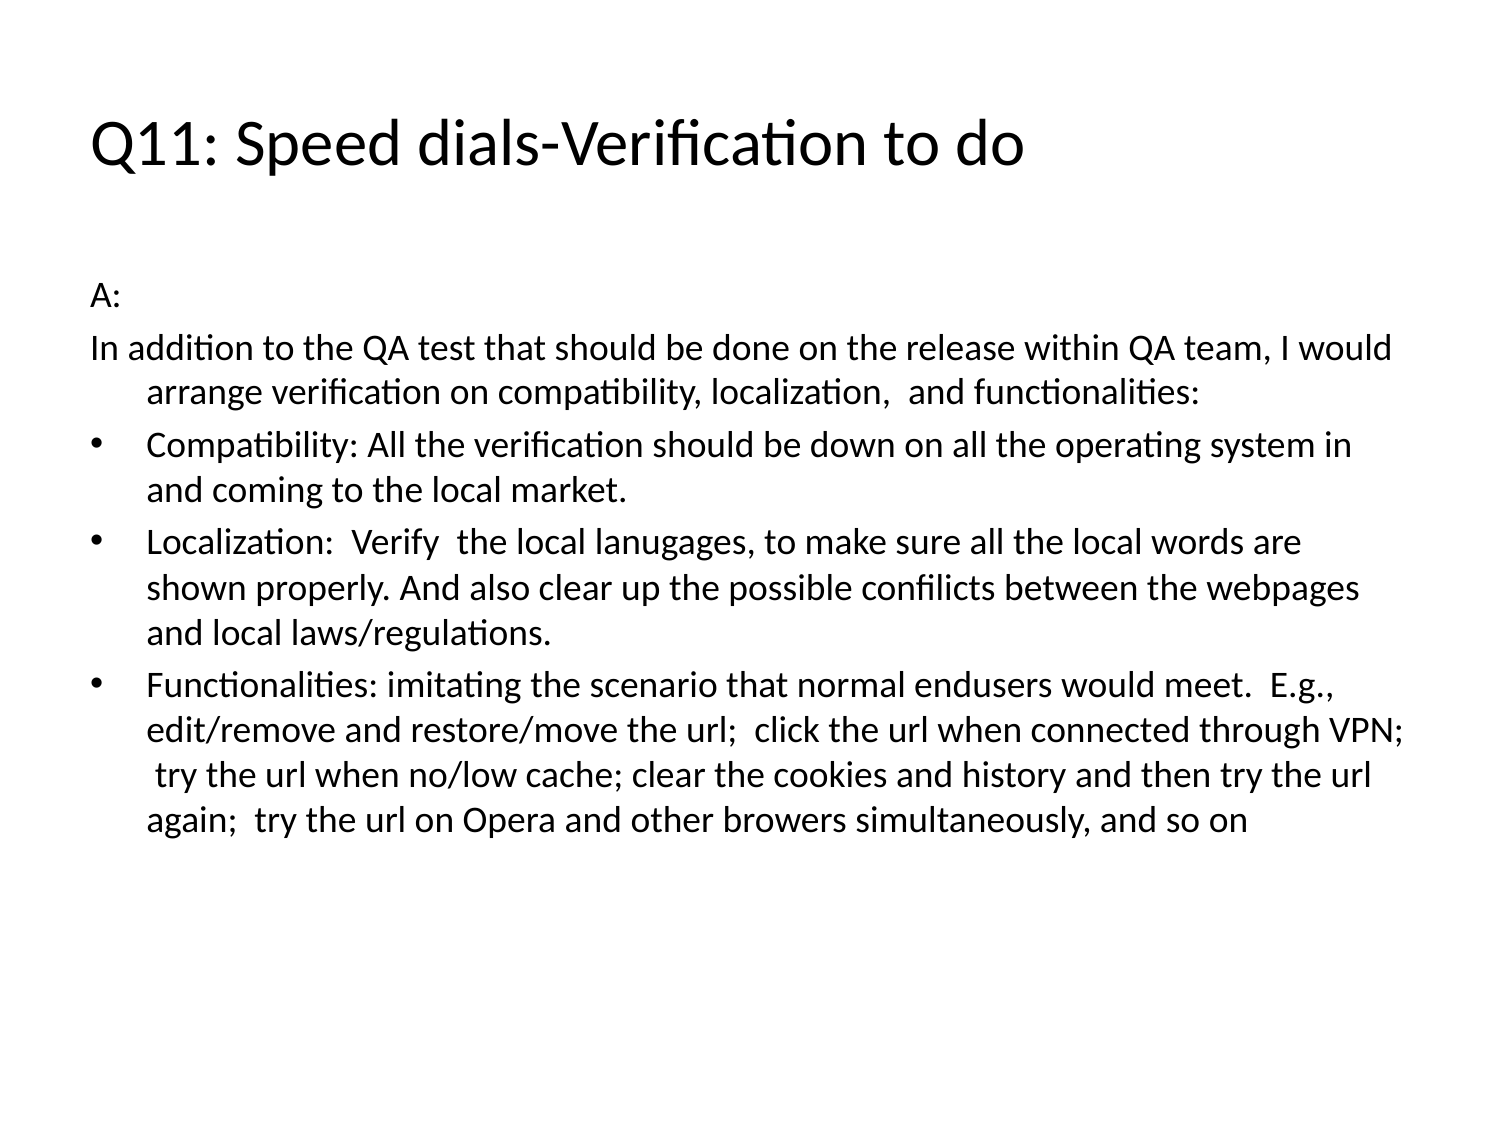

# Q11: Speed dials-Verification to do
A:
In addition to the QA test that should be done on the release within QA team, I would arrange verification on compatibility, localization,  and functionalities:
Compatibility: All the verification should be down on all the operating system in and coming to the local market.
Localization:  Verify  the local lanugages, to make sure all the local words are shown properly. And also clear up the possible confilicts between the webpages and local laws/regulations.
Functionalities: imitating the scenario that normal endusers would meet.  E.g., edit/remove and restore/move the url;  click the url when connected through VPN;  try the url when no/low cache; clear the cookies and history and then try the url again;  try the url on Opera and other browers simultaneously, and so on